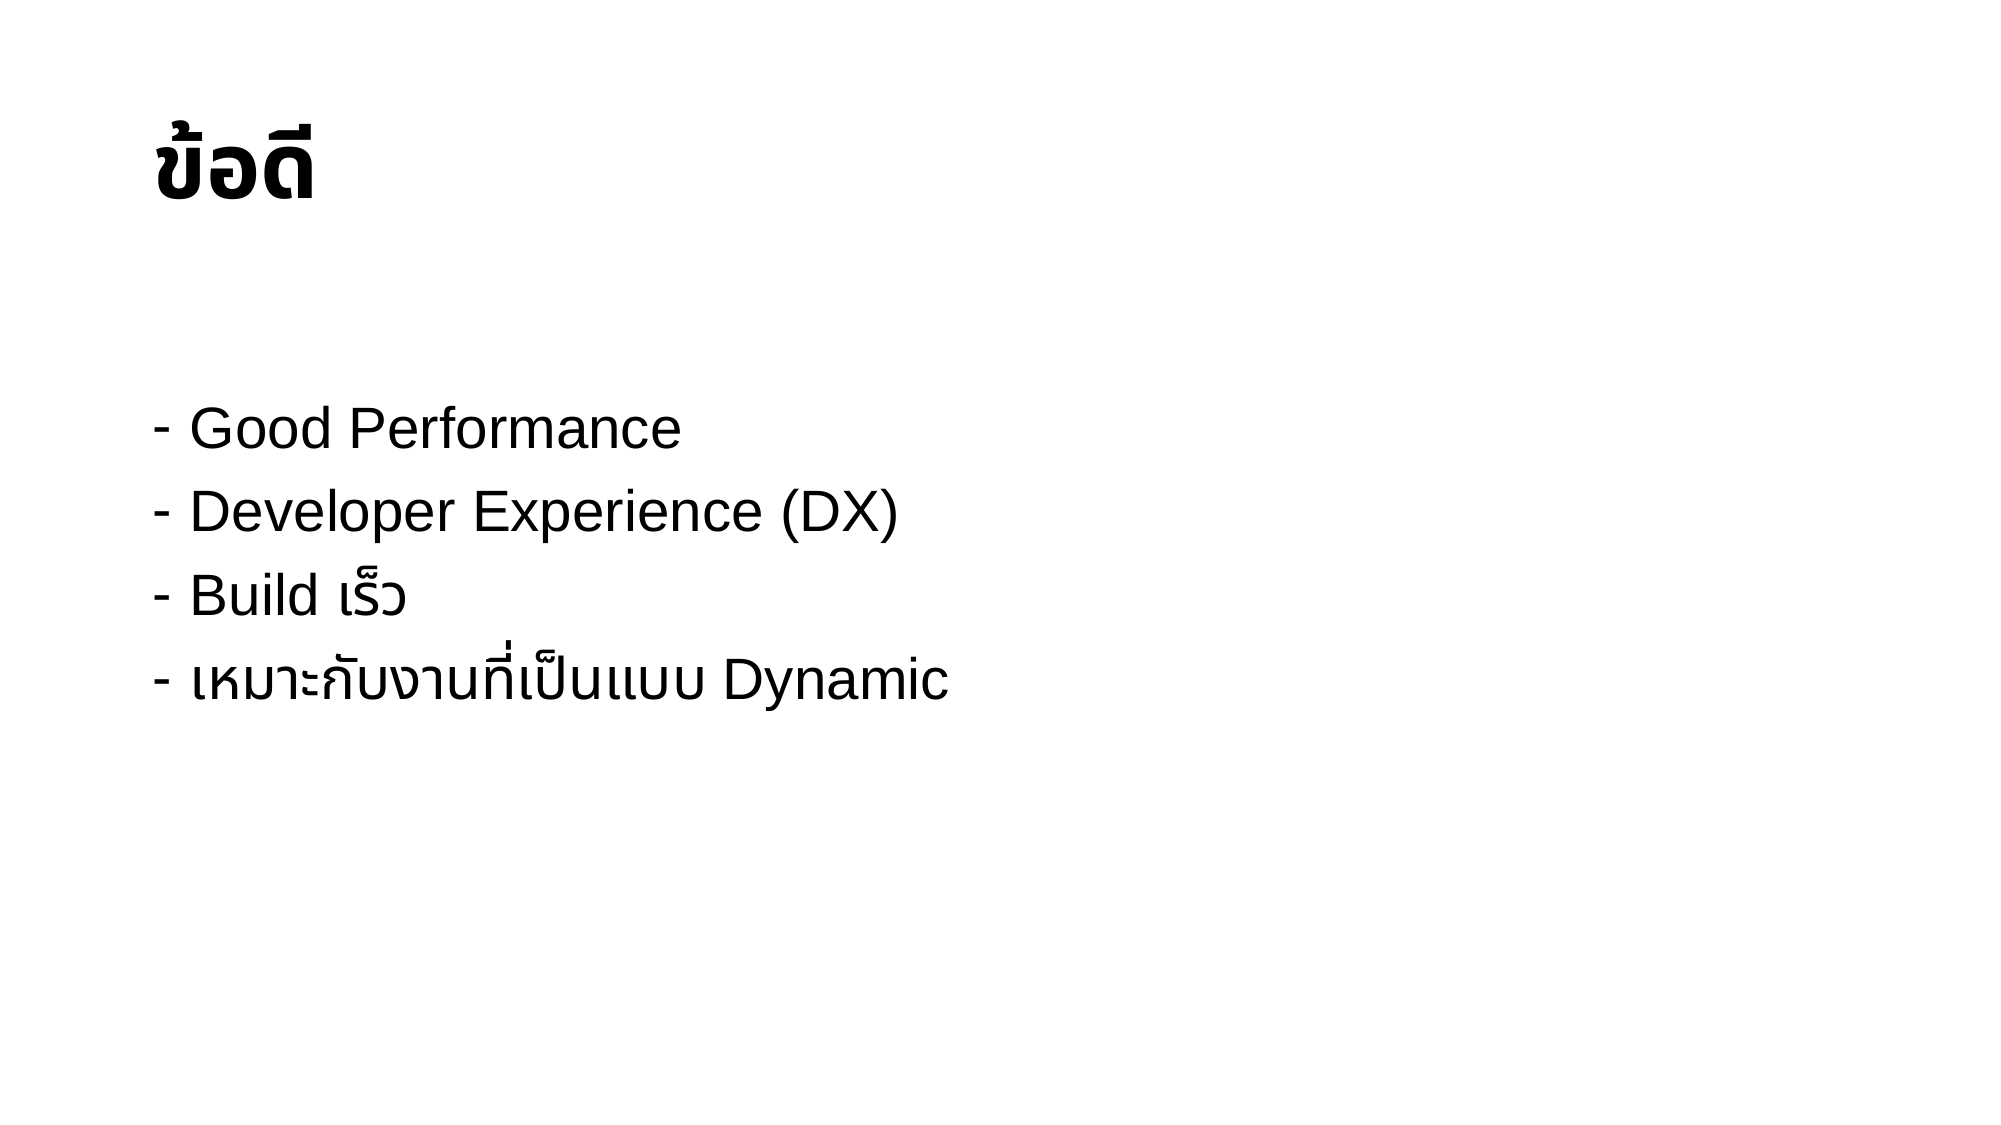

# ข้อดี

Good Performance
Developer Experience (DX)
Build เร็ว
เหมาะกับงานที่เป็นแบบ Dynamic